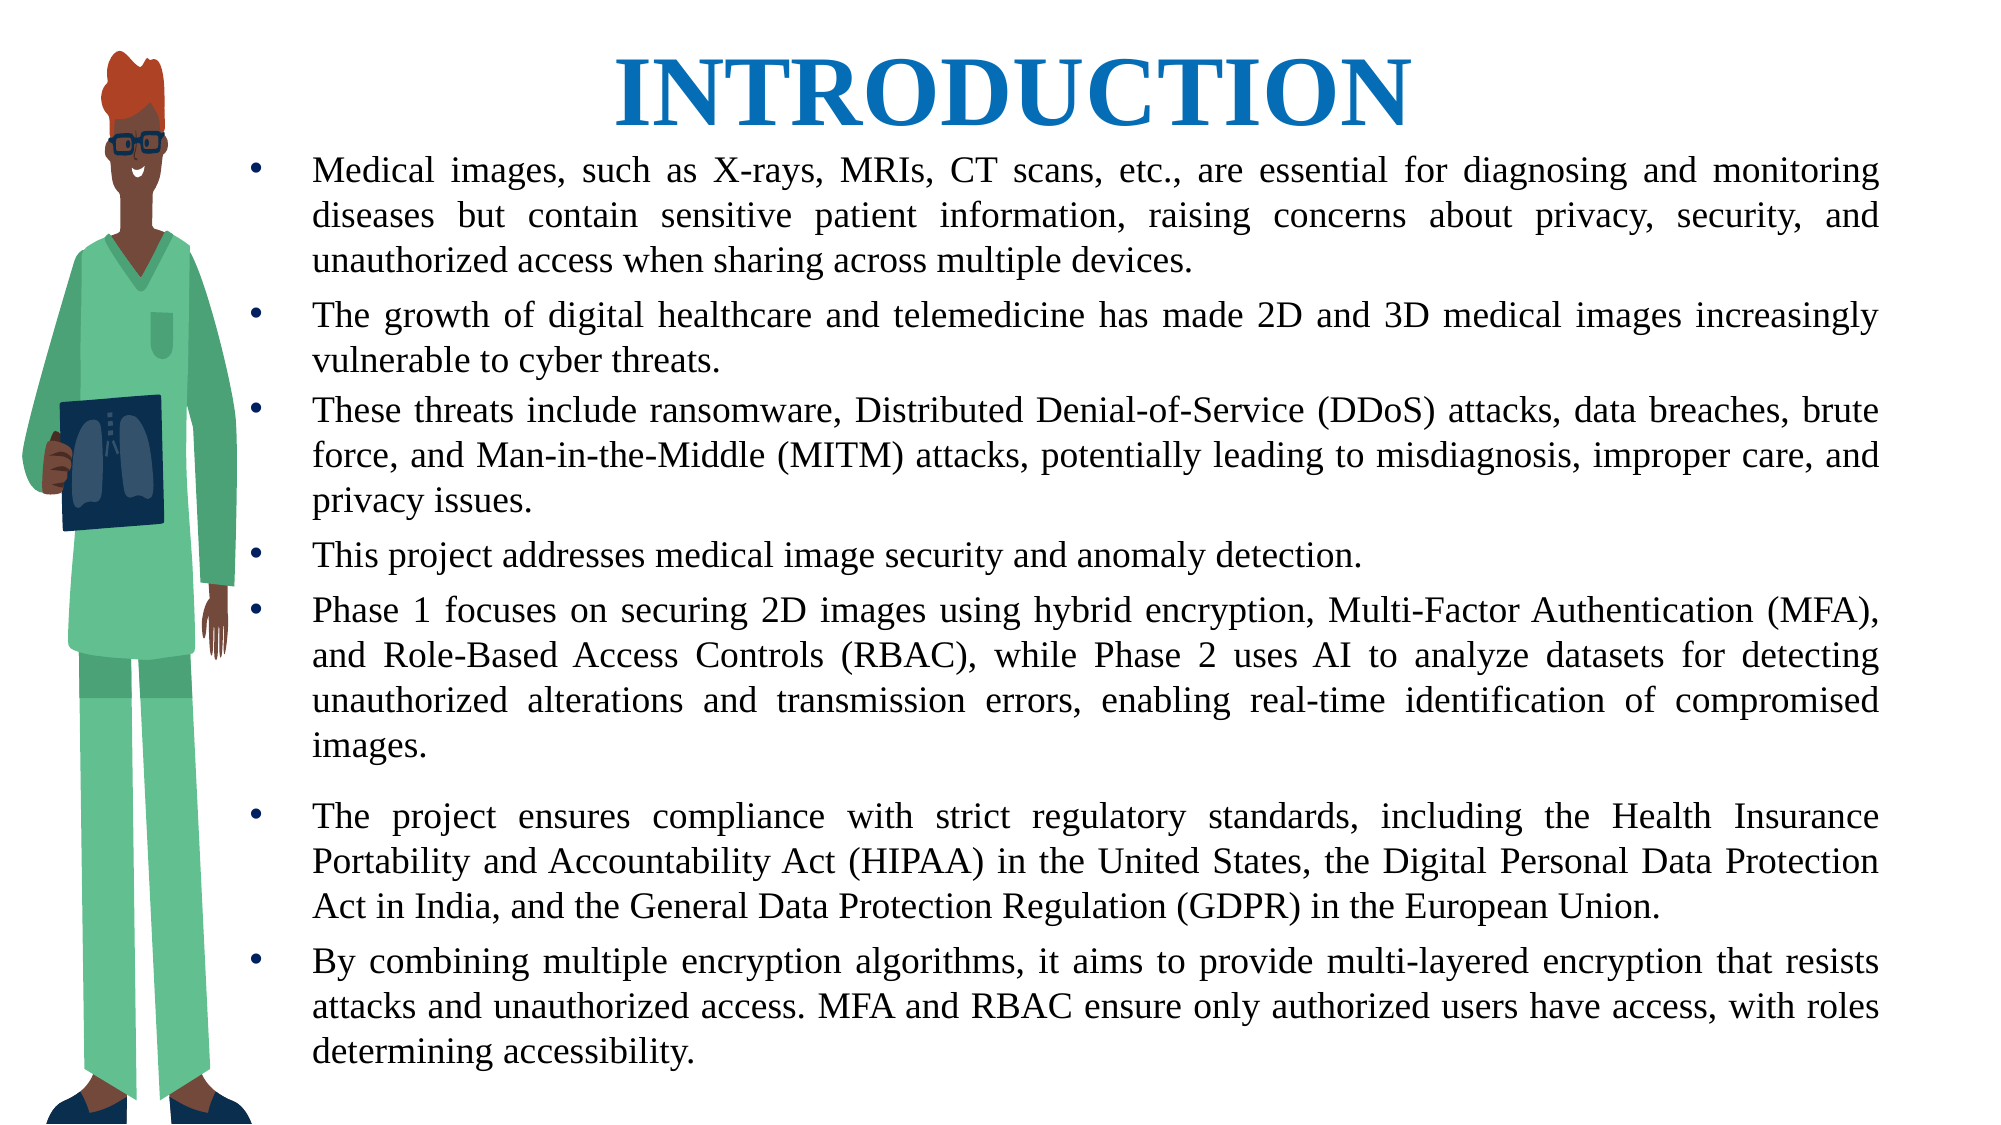

# INTRODUCTION

Medical images, such as X-rays, MRIs, CT scans, etc., are essential for diagnosing and monitoring diseases but contain sensitive patient information, raising concerns about privacy, security, and unauthorized access when sharing across multiple devices.

The growth of digital healthcare and telemedicine has made 2D and 3D medical images increasingly vulnerable to cyber threats.

These threats include ransomware, Distributed Denial-of-Service (DDoS) attacks, data breaches, brute force, and Man-in-the-Middle (MITM) attacks, potentially leading to misdiagnosis, improper care, and privacy issues.

This project addresses medical image security and anomaly detection.

Phase 1 focuses on securing 2D images using hybrid encryption, Multi-Factor Authentication (MFA), and Role-Based Access Controls (RBAC), while Phase 2 uses AI to analyze datasets for detecting unauthorized alterations and transmission errors, enabling real-time identification of compromised images.

The project ensures compliance with strict regulatory standards, including the Health Insurance Portability and Accountability Act (HIPAA) in the United States, the Digital Personal Data Protection Act in India, and the General Data Protection Regulation (GDPR) in the European Union.

By combining multiple encryption algorithms, it aims to provide multi-layered encryption that resists attacks and unauthorized access. MFA and RBAC ensure only authorized users have access, with roles determining accessibility.